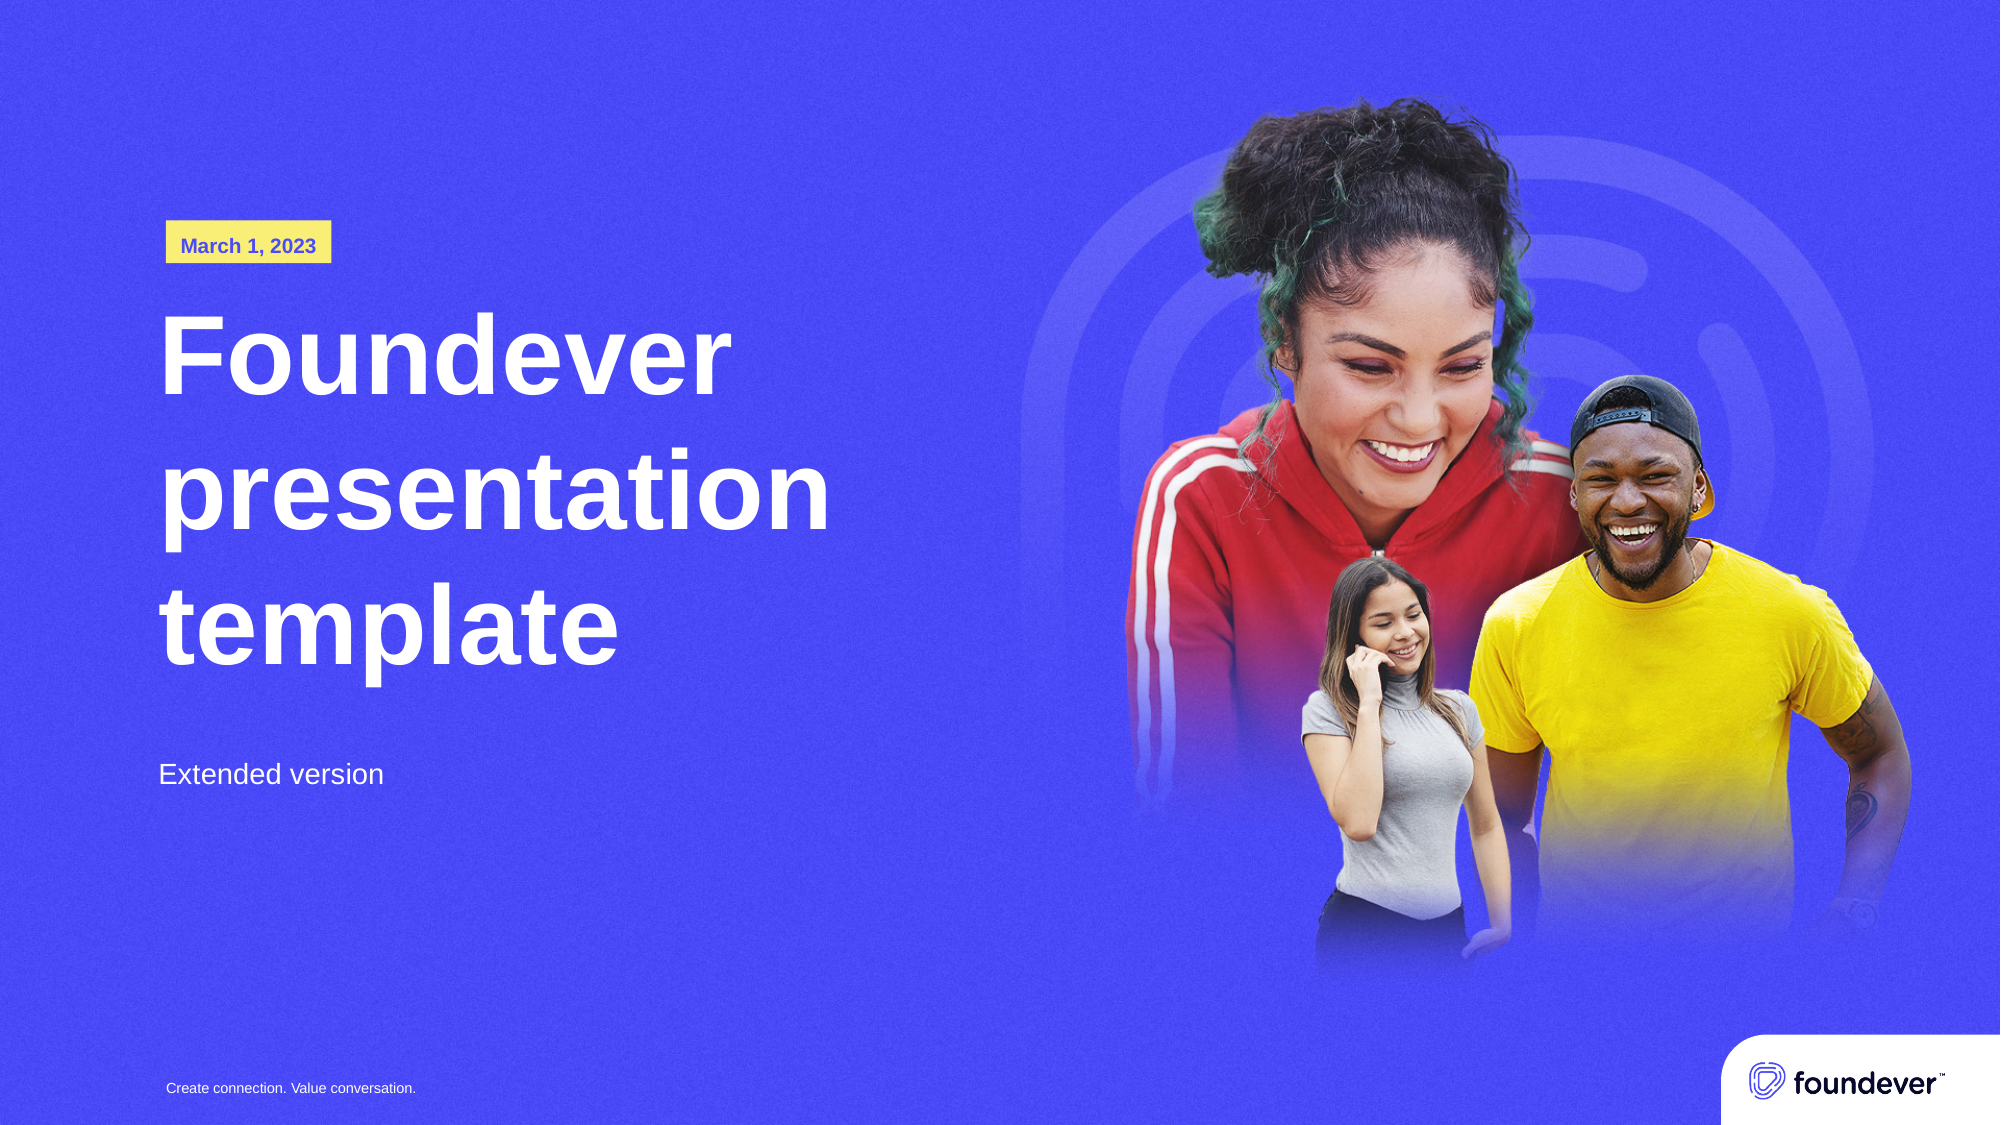

March 1, 2023
# Foundever presentation template
Extended version